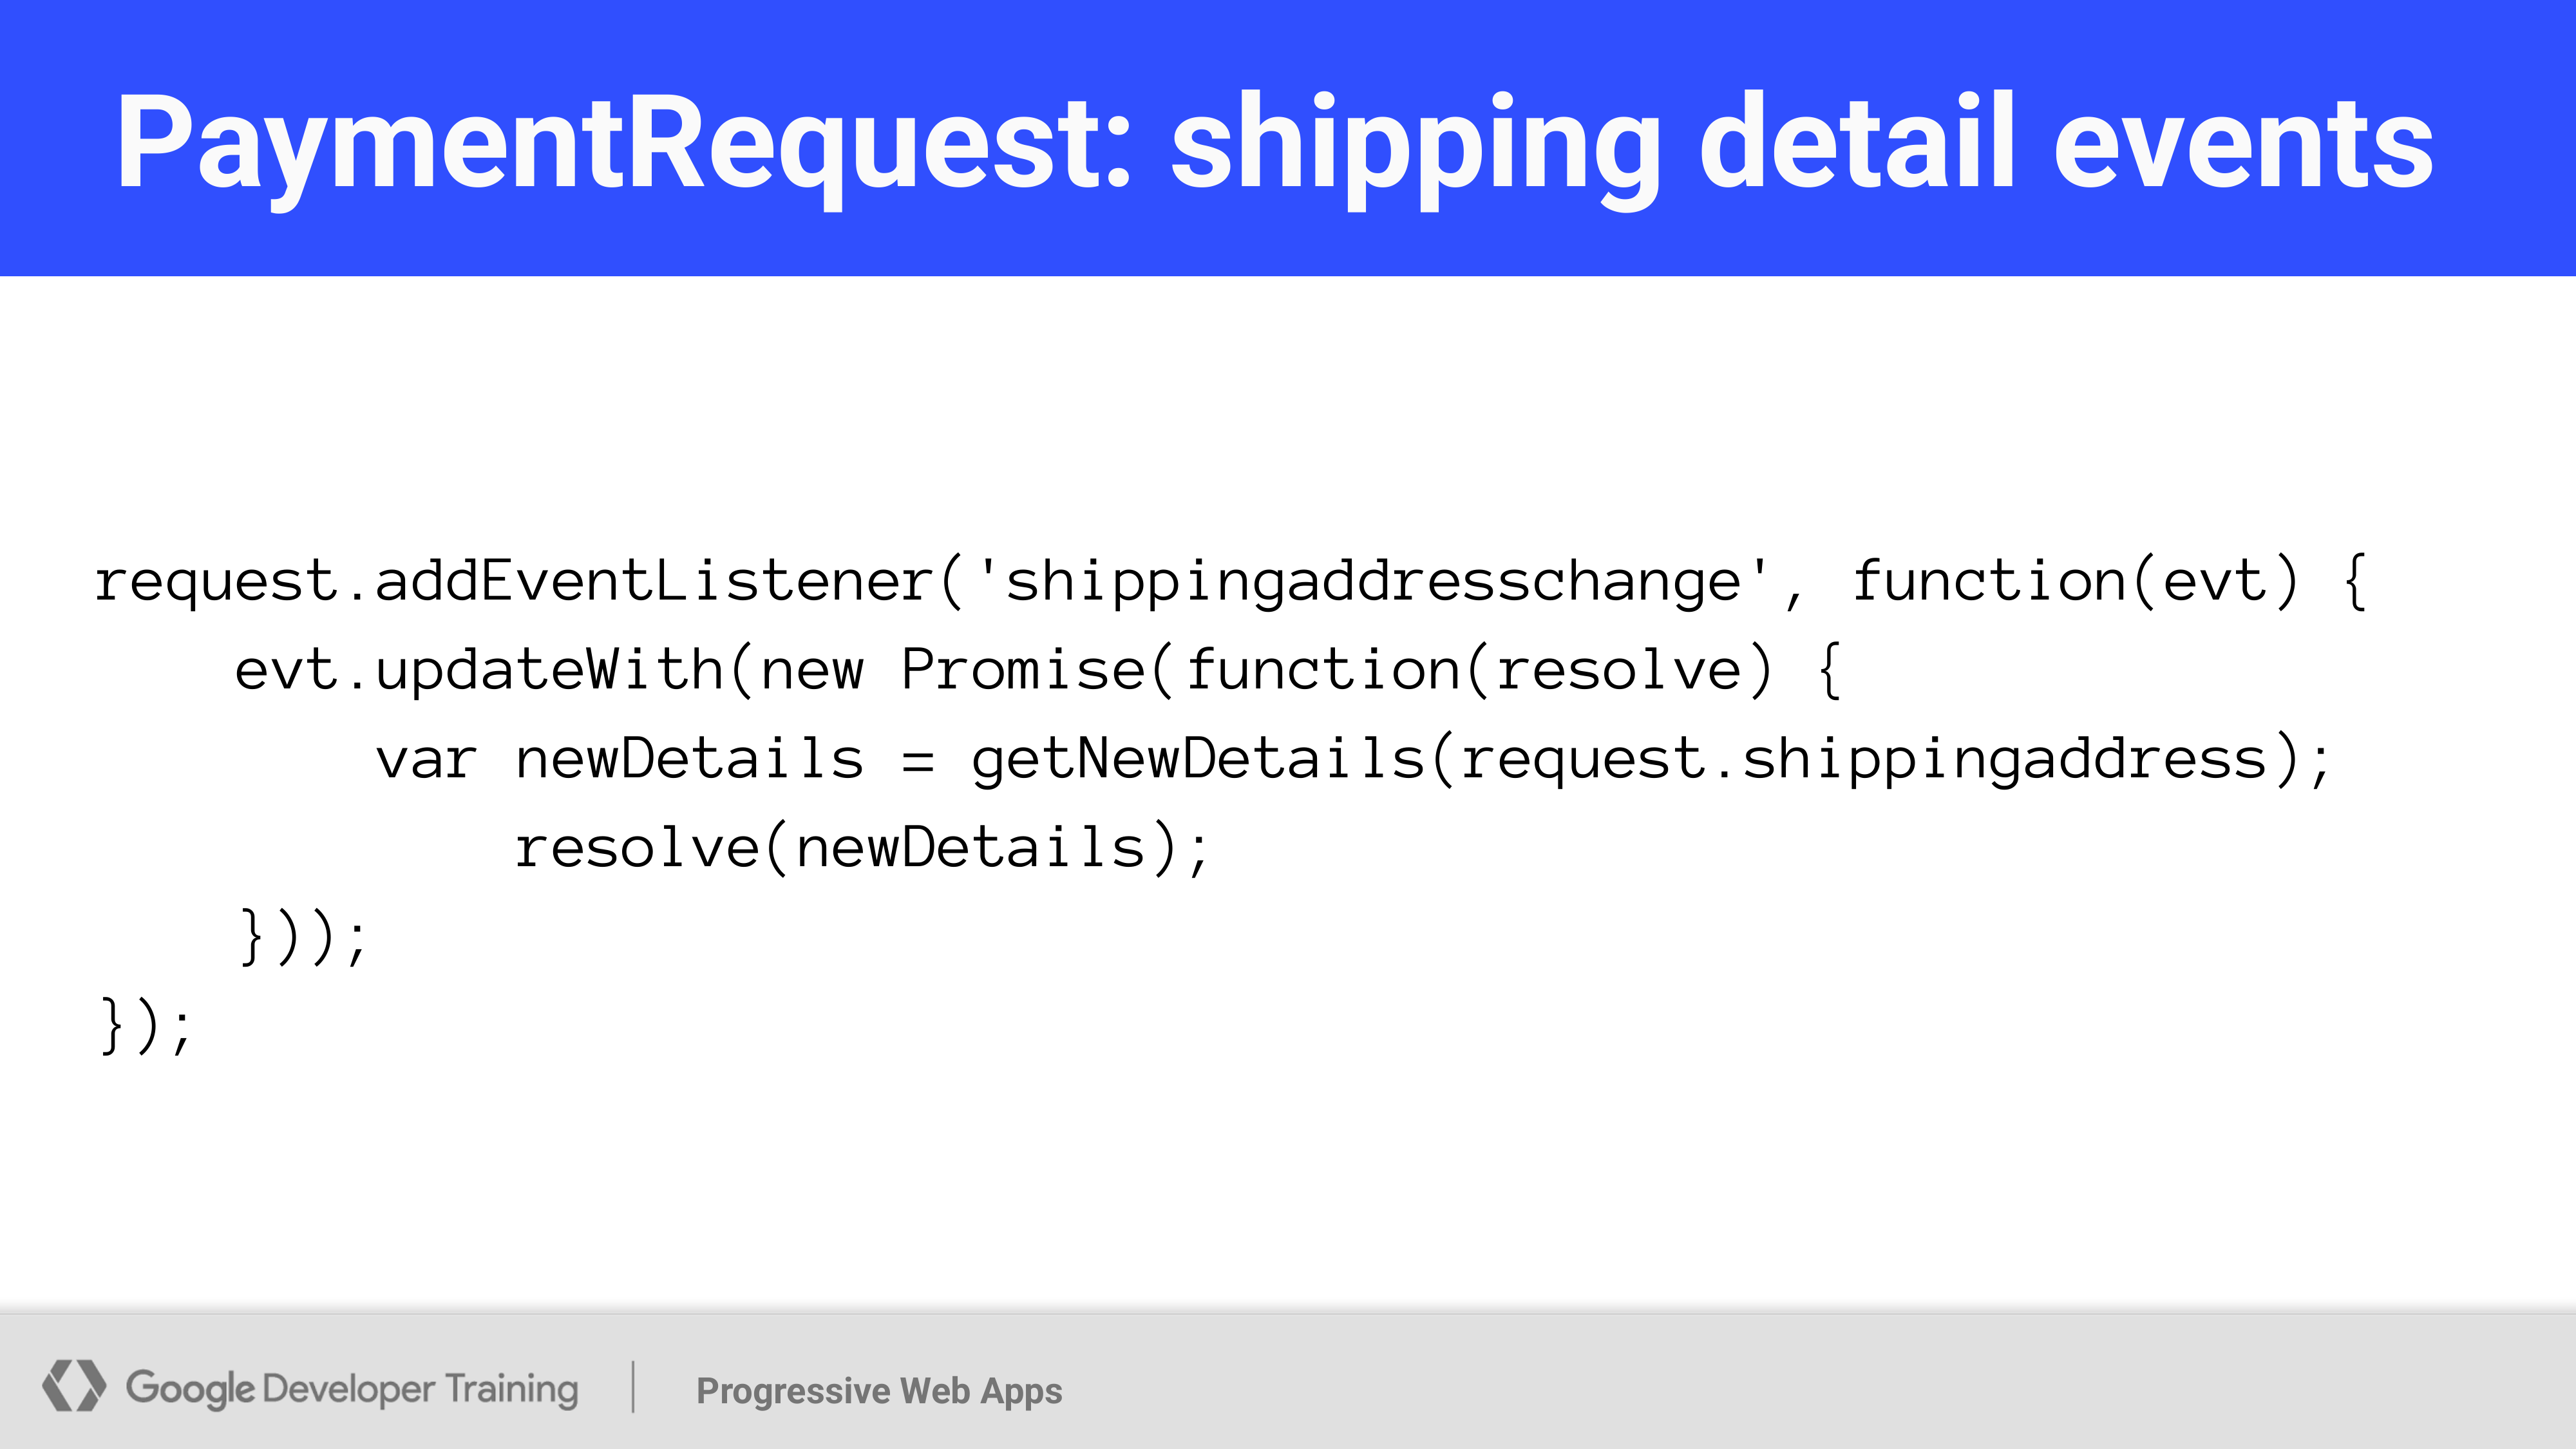

# PaymentRequest: shipping detail events
request.addEventListener('shippingaddresschange', function(evt) {
    evt.updateWith(new Promise(function(resolve) {
        var newDetails = getNewDetails(request.shippingaddress);
            resolve(newDetails);
    }));
});